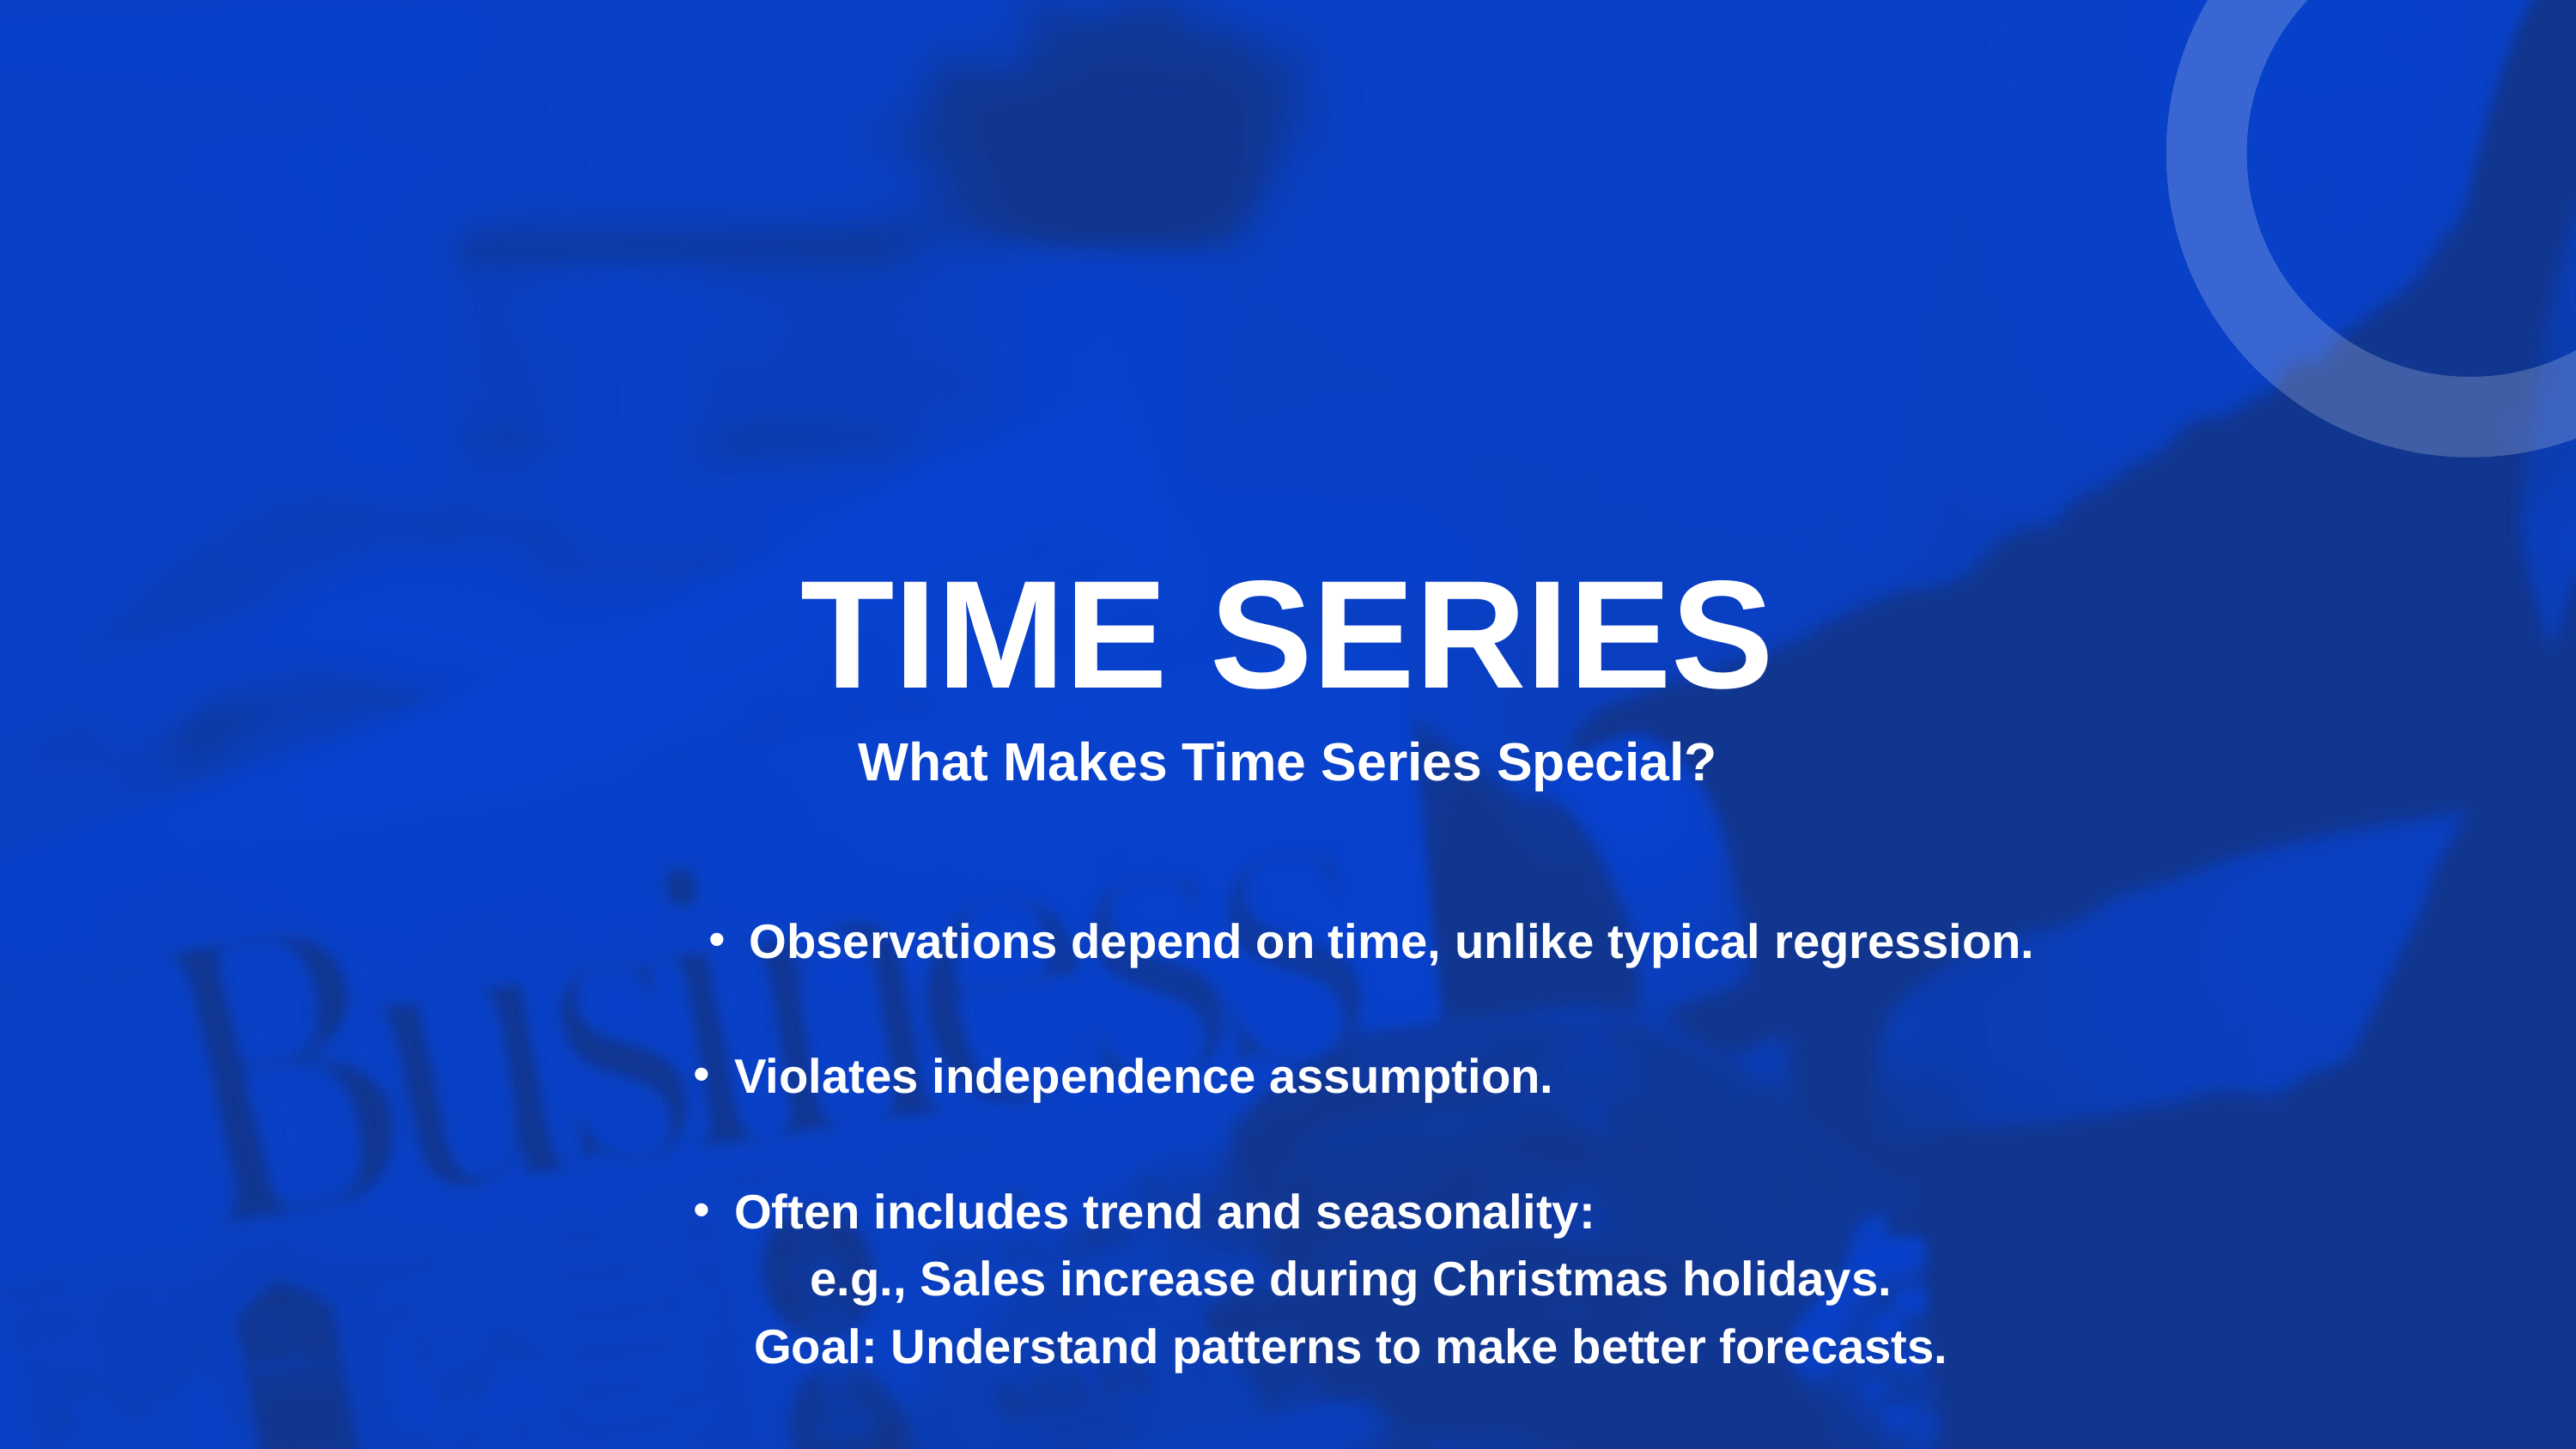

TIME SERIES
What Makes Time Series Special?
Observations depend on time, unlike typical regression.

Violates independence assumption.

Often includes trend and seasonality:
e.g., Sales increase during Christmas holidays.
Goal: Understand patterns to make better forecasts.